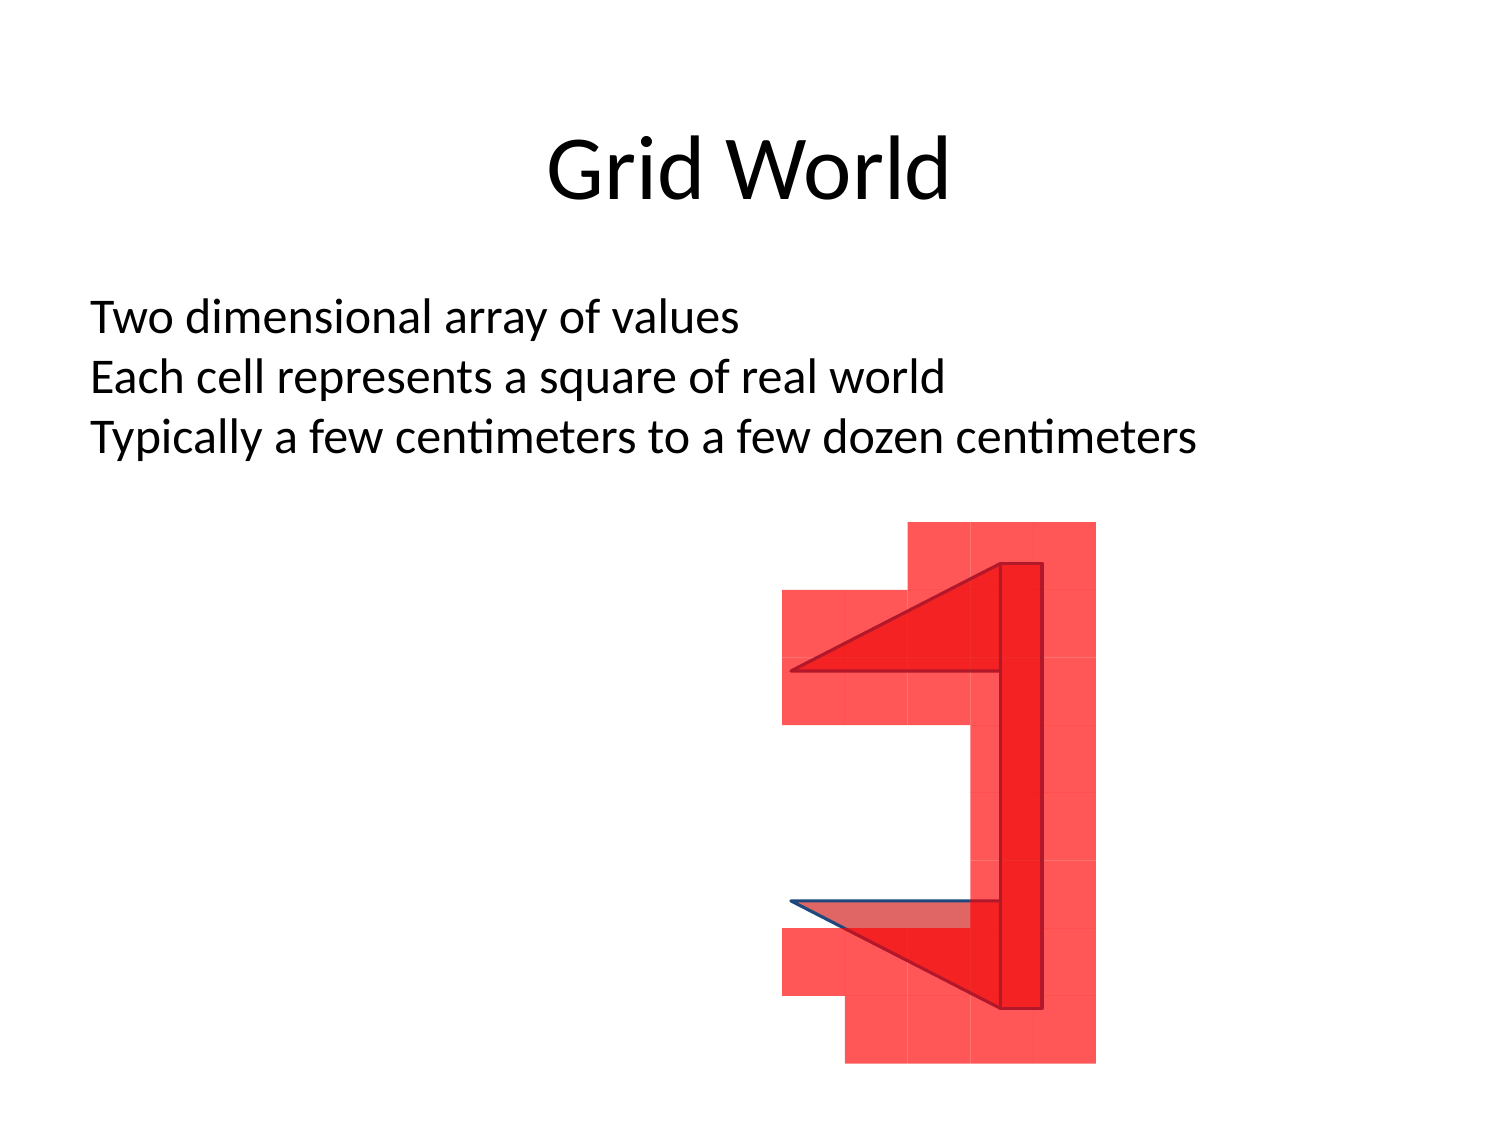

# Grid World
Two dimensional array of values
Each cell represents a square of real world
Typically a few centimeters to a few dozen centimeters

|  |  |  |  |  |  |  |  |  |  |
| --- | --- | --- | --- | --- | --- | --- | --- | --- | --- |
|  |  |  |  |  |  |  |  |  |  |
|  |  |  |  |  |  |  |  |  |  |
|  |  |  |  |  |  |  |  |  |  |
|  |  |  |  |  |  |  |  |  |  |
|  |  |  |  |  |  |  |  |  |  |
|  |  |  |  |  |  |  |  |  |  |
|  |  |  |  |  |  |  |  |  |  |
|  |  |  |  |  |  |  |  |  |  |
|  |  |  |  |  |  |  |  |  |  |